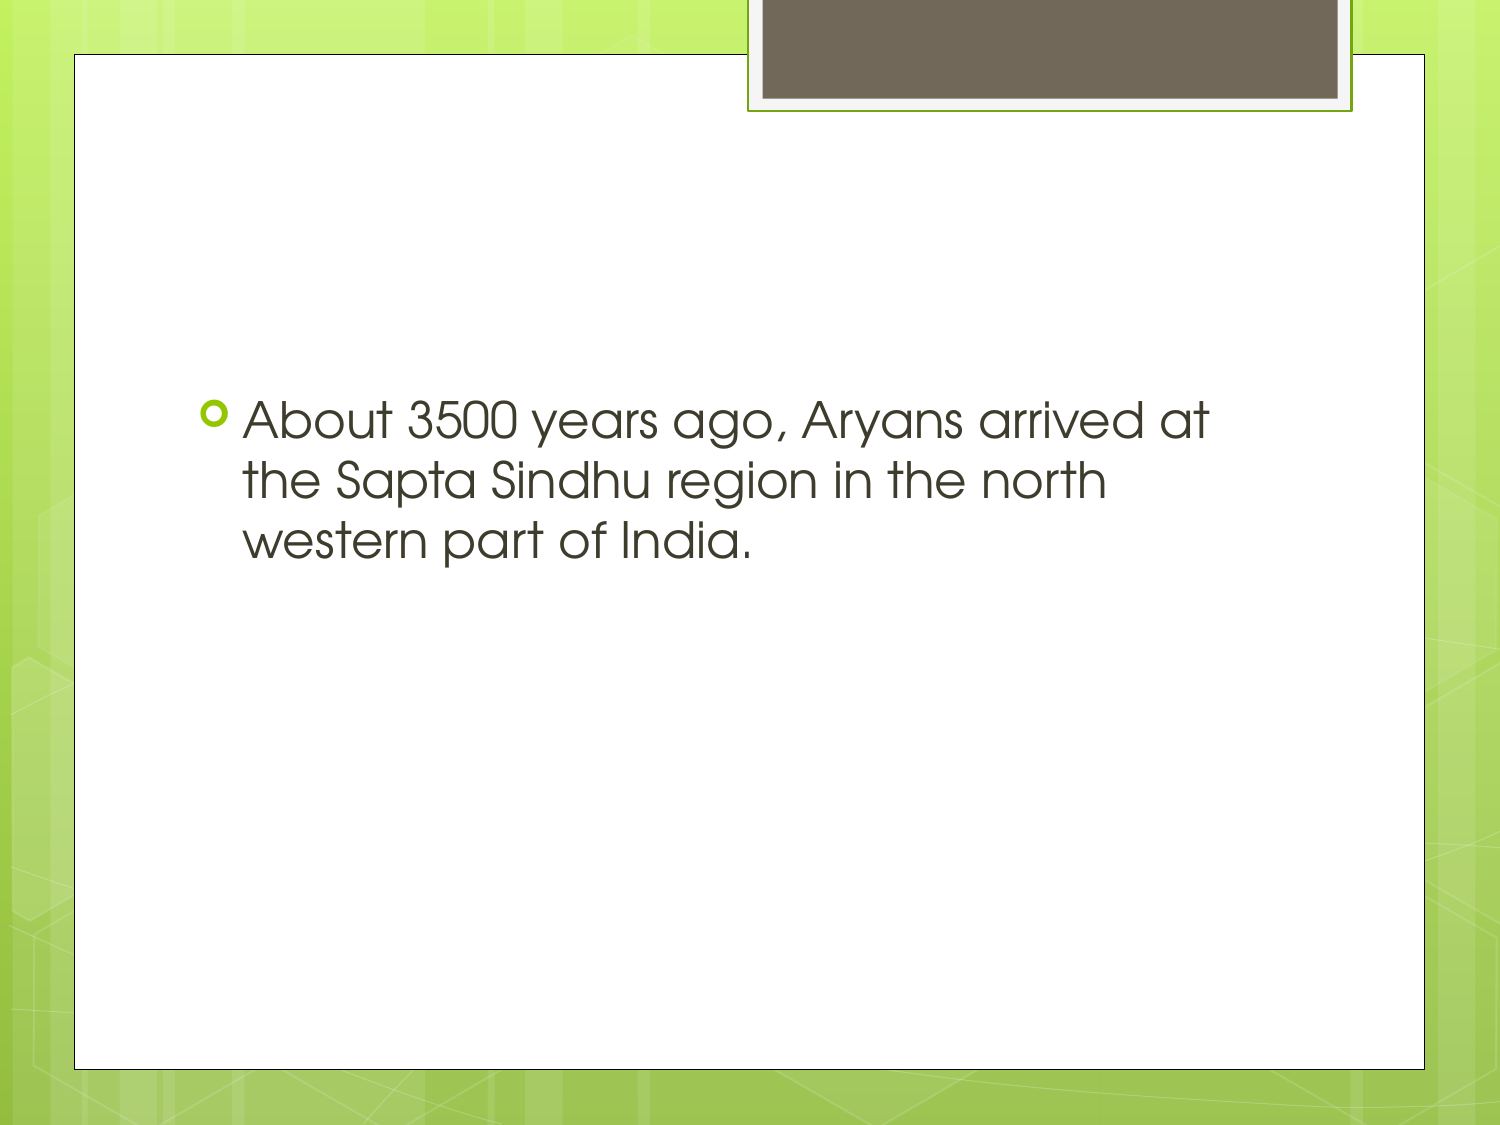

#
About 3500 years ago, Aryans arrived at the Sapta Sindhu region in the north western part of India.